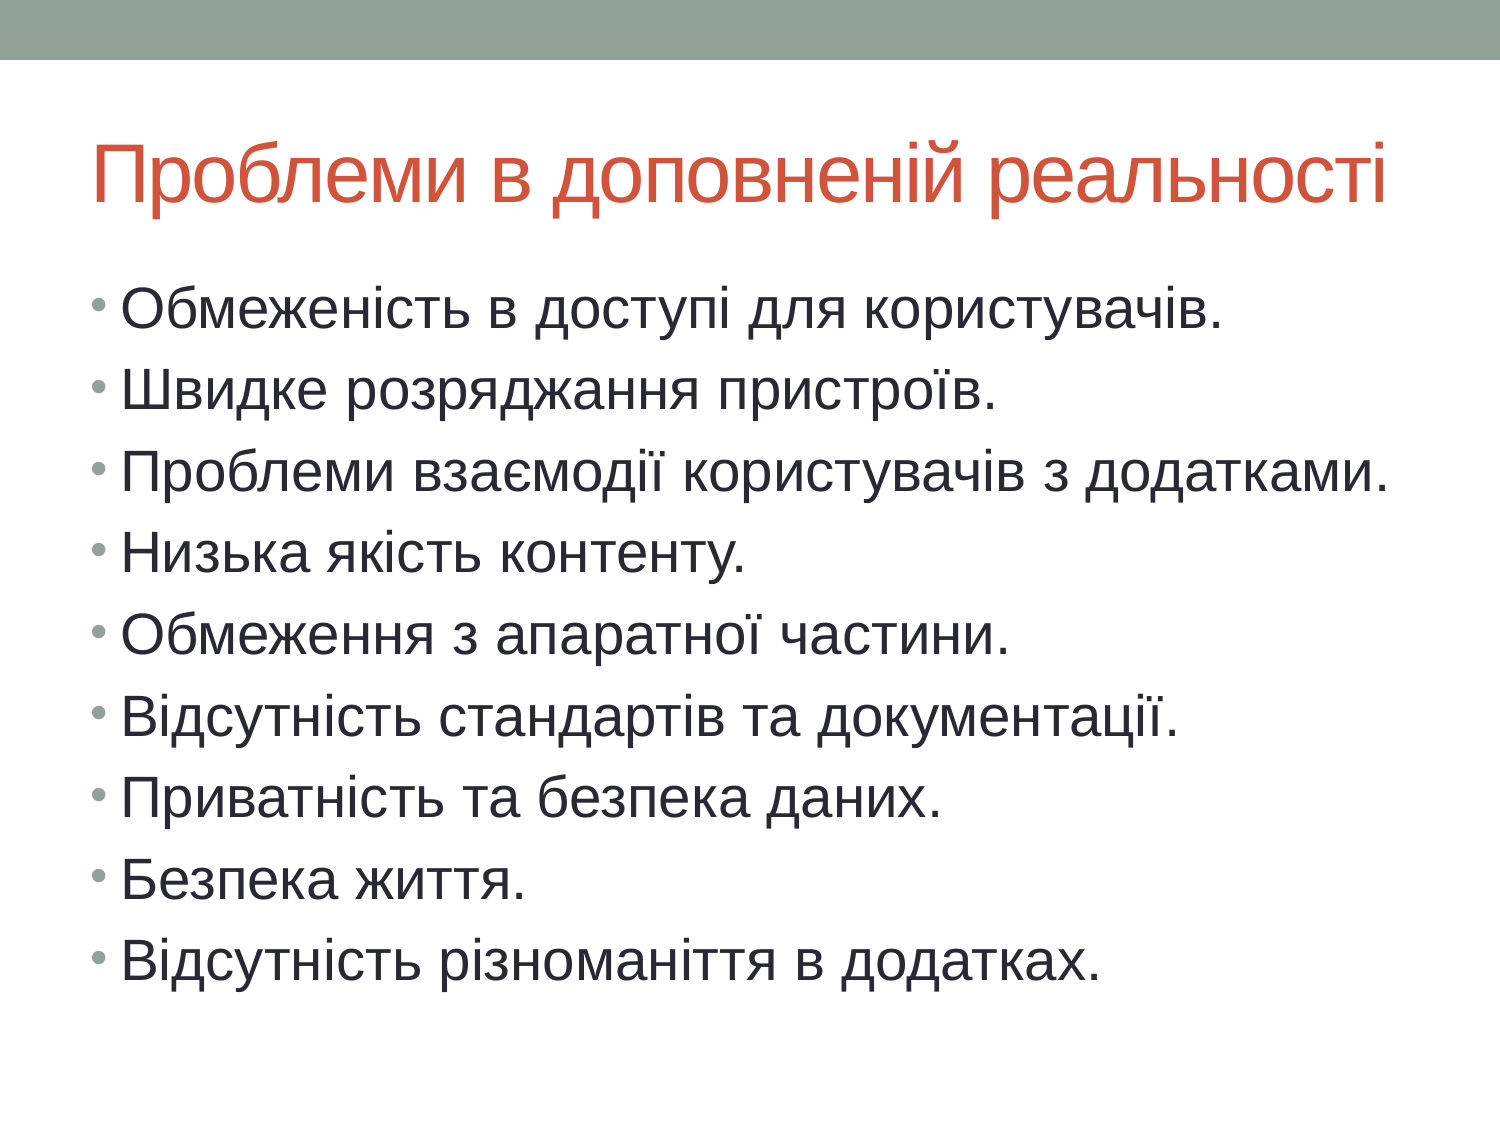

# Проблеми в доповненій реальності
Обмеженість в доступі для користувачів.
Швидке розряджання пристроїв.
Проблеми взаємодії користувачів з додатками.
Низька якість контенту.
Обмеження з апаратної частини.
Відсутність стандартів та документації.
Приватність та безпека даних.
Безпека життя.
Відсутність різноманіття в додатках.